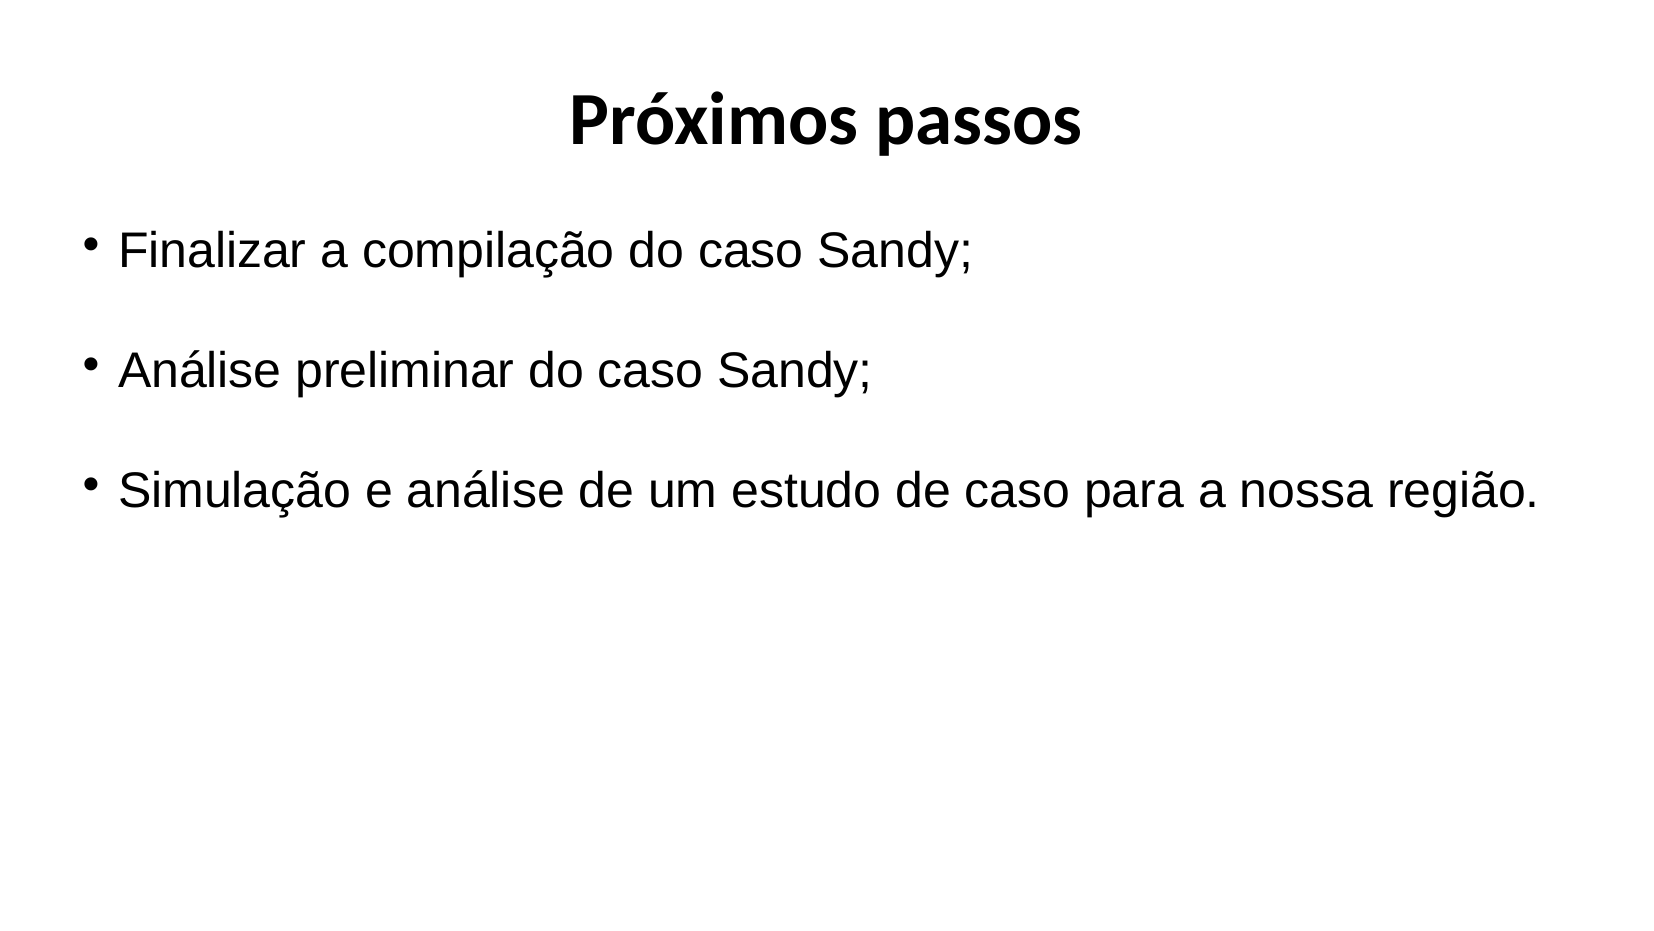

Próximos passos
Finalizar a compilação do caso Sandy;

Análise preliminar do caso Sandy;

Simulação e análise de um estudo de caso para a nossa região.